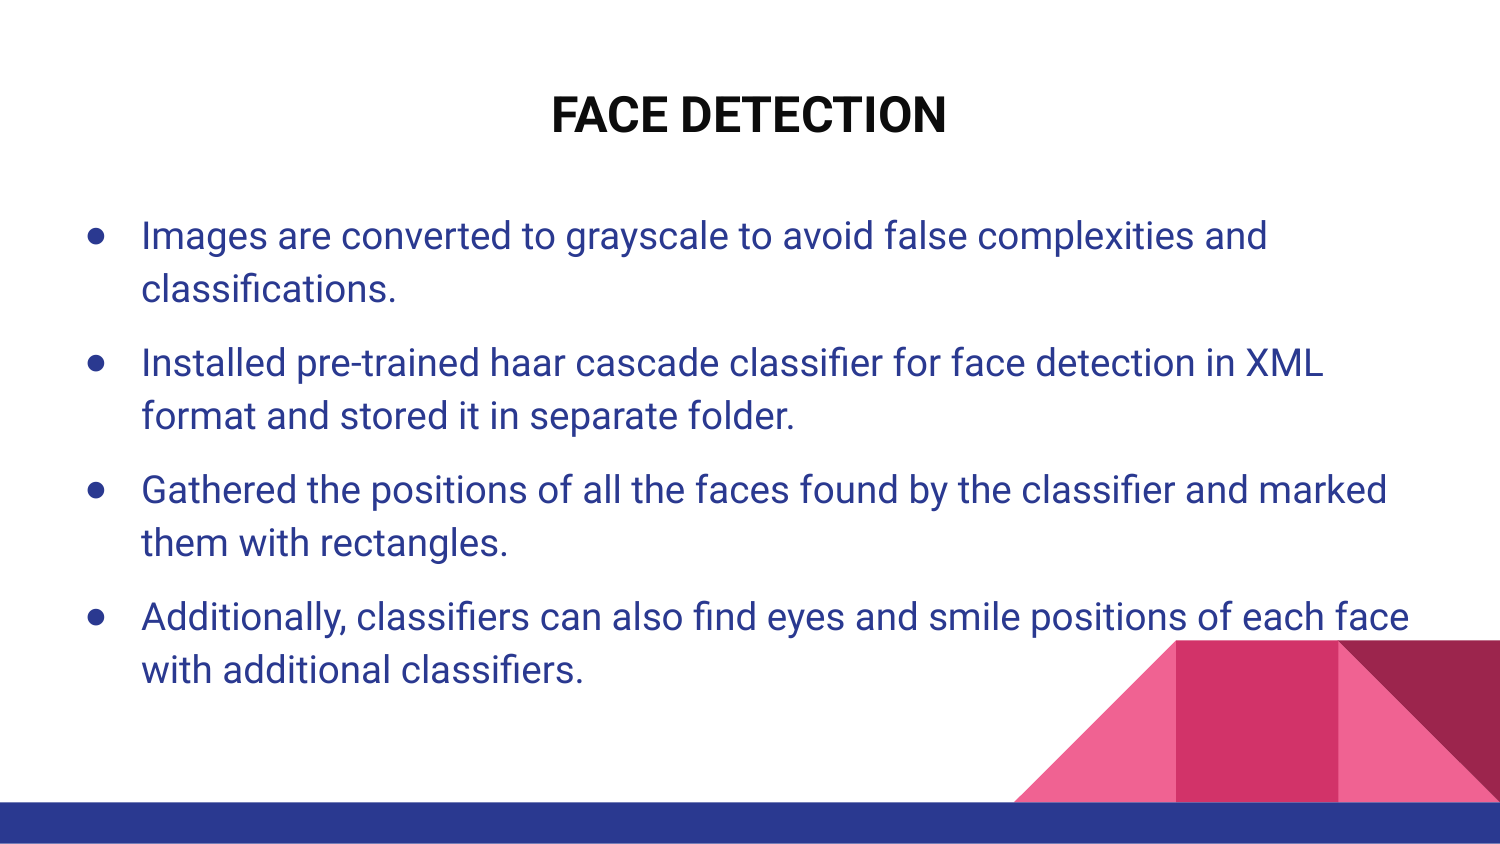

# FACE DETECTION
Images are converted to grayscale to avoid false complexities and classifications.
Installed pre-trained haar cascade classifier for face detection in XML format and stored it in separate folder.
Gathered the positions of all the faces found by the classifier and marked them with rectangles.
Additionally, classifiers can also find eyes and smile positions of each face with additional classifiers.